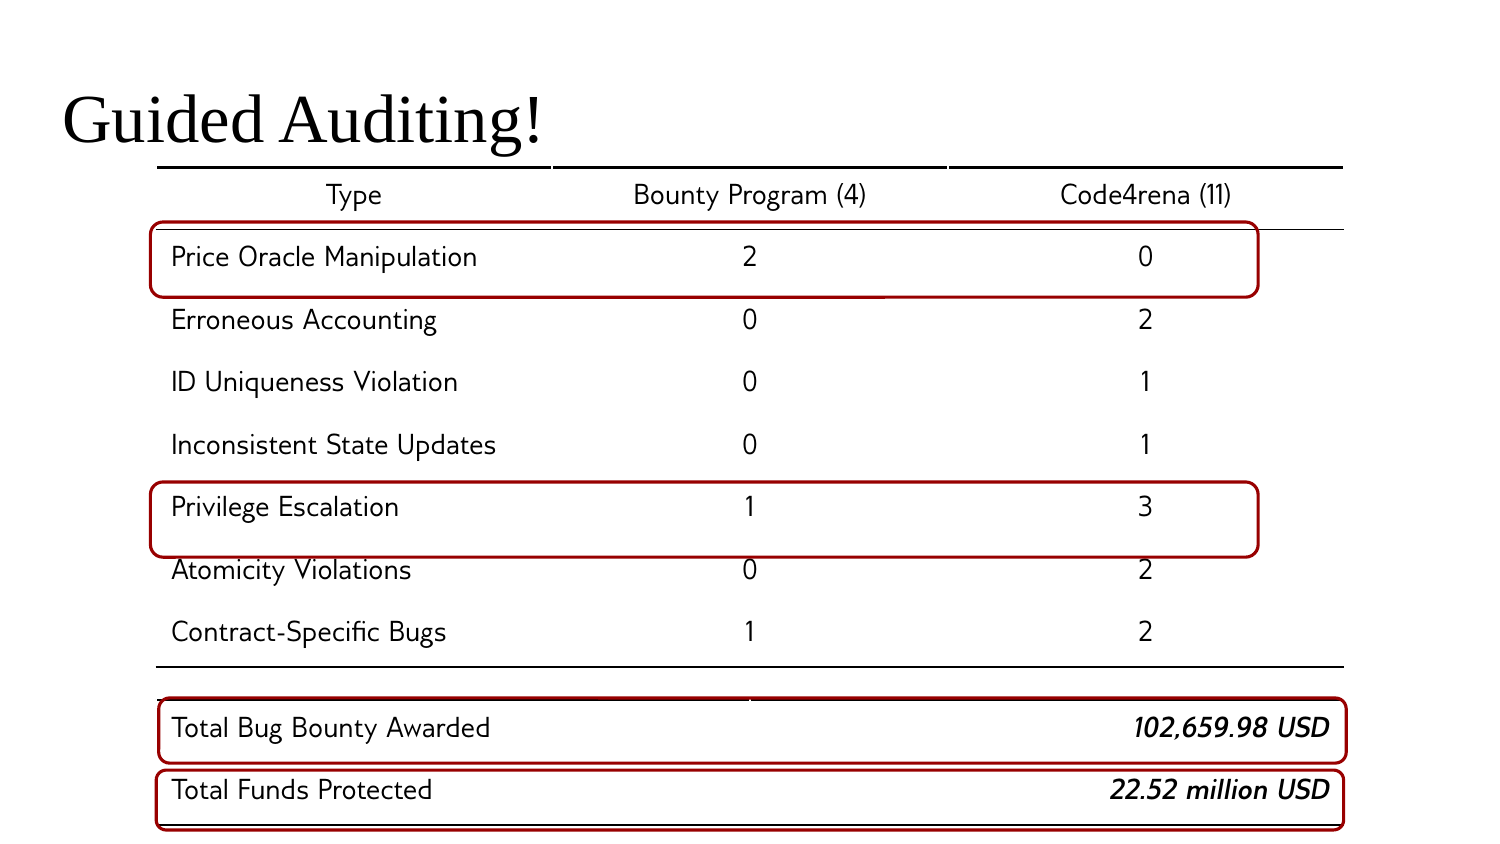

# Guided Auditing!
| Type | Bounty Program (4) | Code4rena (11) |
| --- | --- | --- |
| Price Oracle Manipulation | 2 | 0 |
| Erroneous Accounting | 0 | 2 |
| ID Uniqueness Violation | 0 | 1 |
| Inconsistent State Updates | 0 | 1 |
| Privilege Escalation | 1 | 3 |
| Atomicity Violations | 0 | 2 |
| Contract-Specific Bugs | 1 | 2 |

| Total Bug Bounty Awarded | 102,659.98 USD |
| --- | --- |
| Total Funds Protected | 22.52 million USD |